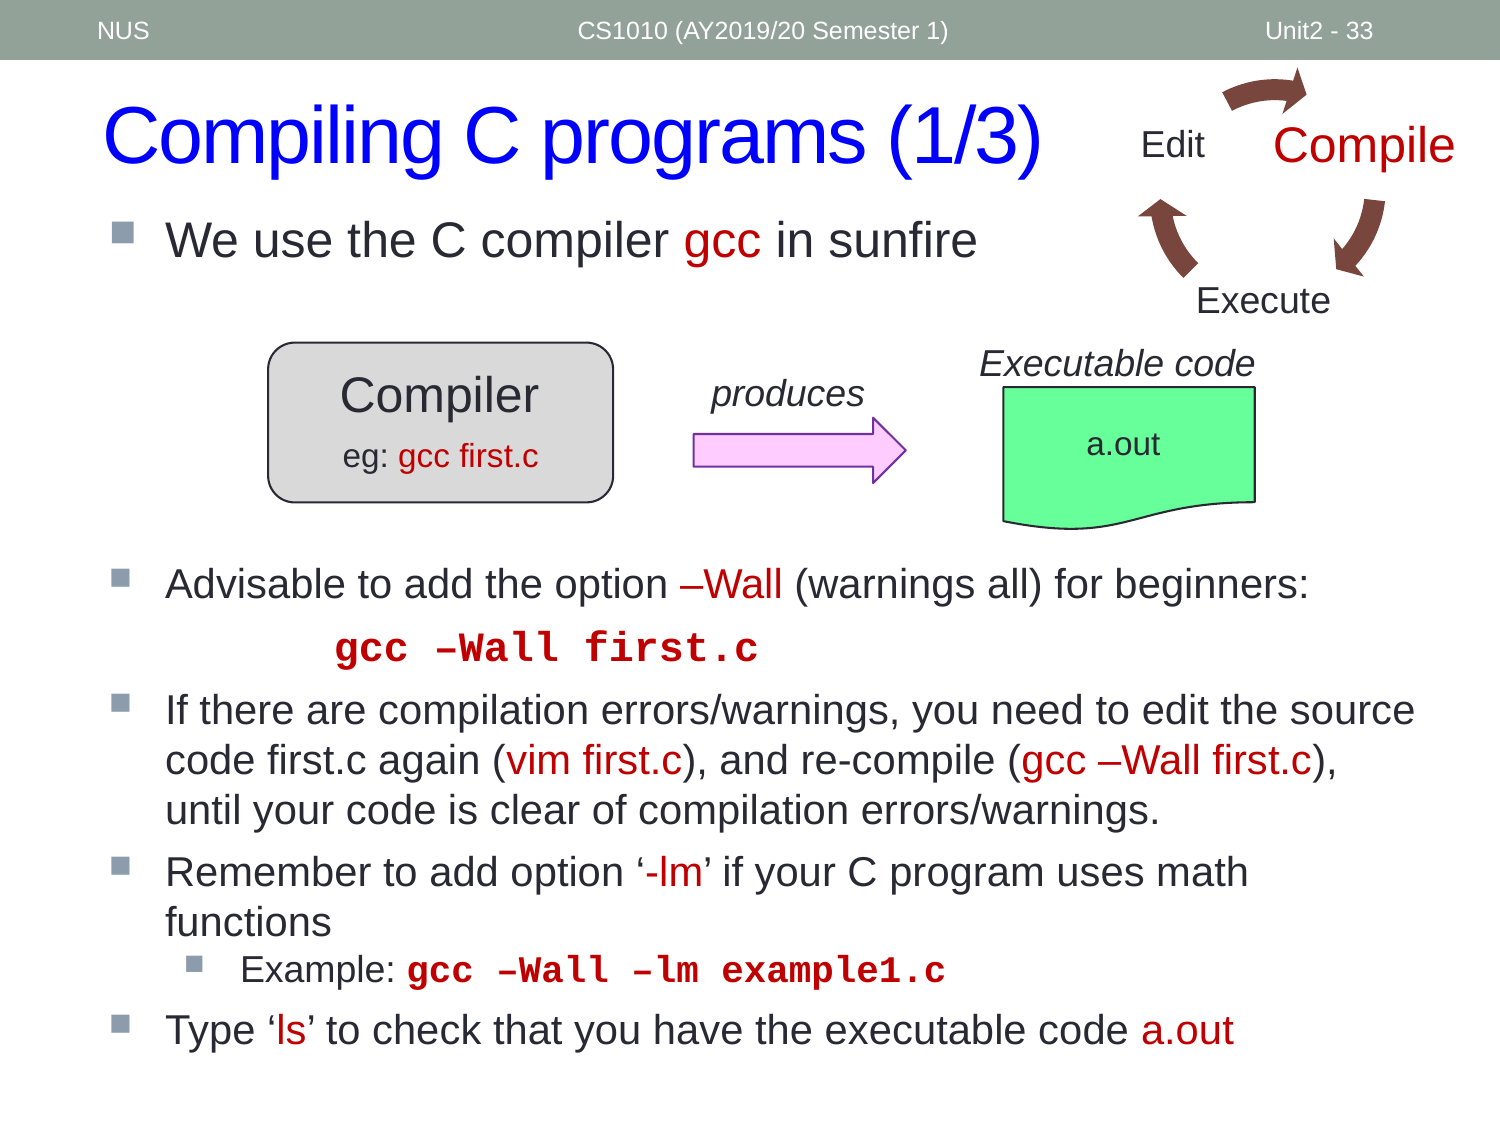

NUS
CS1010 (AY2019/20 Semester 1)
Unit2 - 33
Compile
Execute
Edit
# Compiling C programs (1/3)
We use the C compiler gcc in sunfire
Executable code

a.out

Compiler
eg: gcc first.c
produces

Advisable to add the option –Wall (warnings all) for beginners:
	gcc –Wall first.c
If there are compilation errors/warnings, you need to edit the source code first.c again (vim first.c), and re-compile (gcc –Wall first.c), until your code is clear of compilation errors/warnings.
Remember to add option ‘-lm’ if your C program uses math functions
Example: gcc –Wall –lm example1.c
Type ‘ls’ to check that you have the executable code a.out